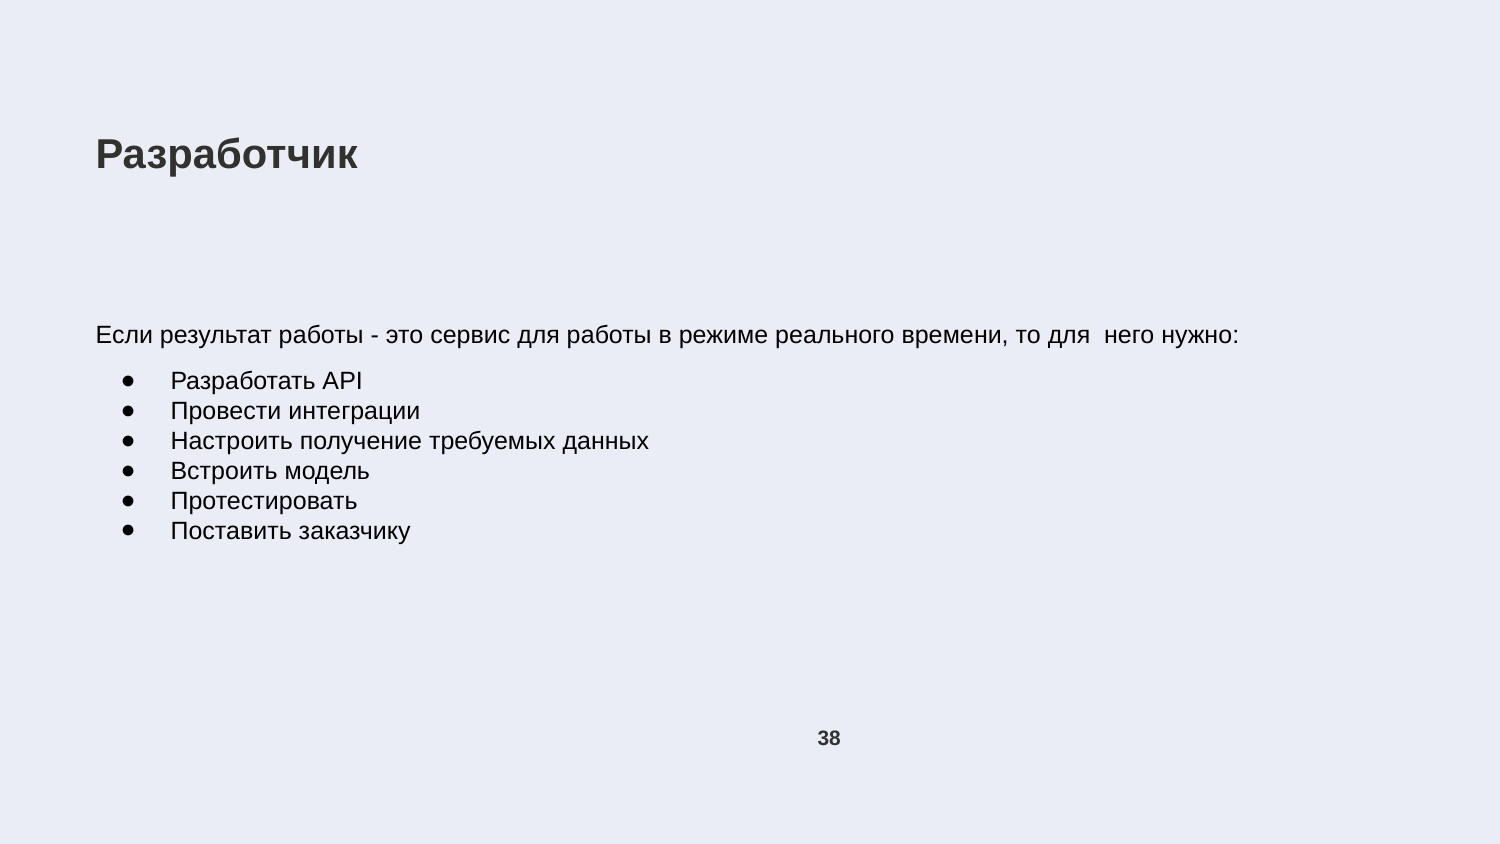

# Разработчик
Если результат работы - это сервис для работы в режиме реального времени, то для  него нужно:
Разработать API
Провести интеграции
Настроить получение требуемых данных
Встроить модель
Протестировать
Поставить заказчику

38